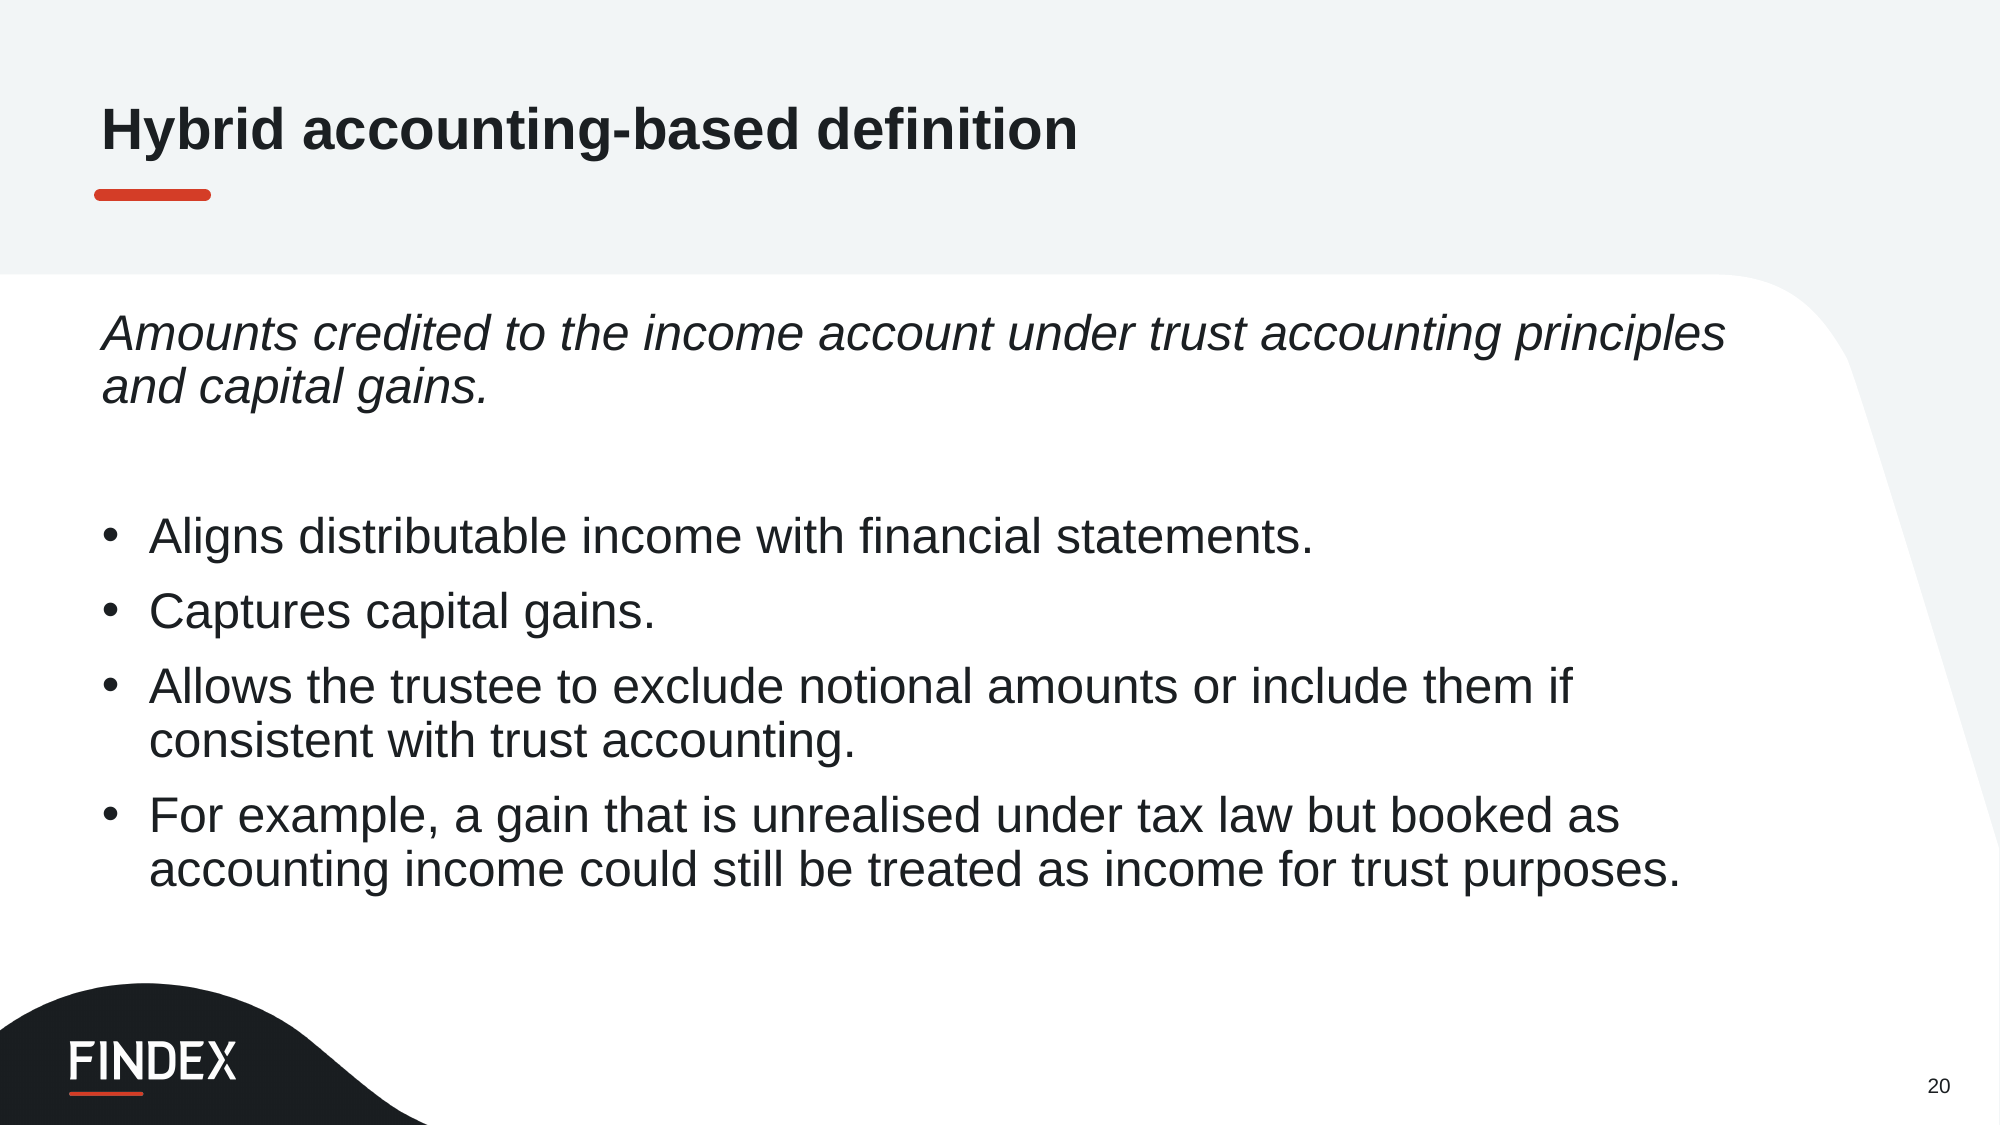

Hybrid accounting-based definition
Amounts credited to the income account under trust accounting principles and capital gains.

Aligns distributable income with financial statements.
Captures capital gains.
Allows the trustee to exclude notional amounts or include them if consistent with trust accounting.
For example, a gain that is unrealised under tax law but booked as accounting income could still be treated as income for trust purposes.